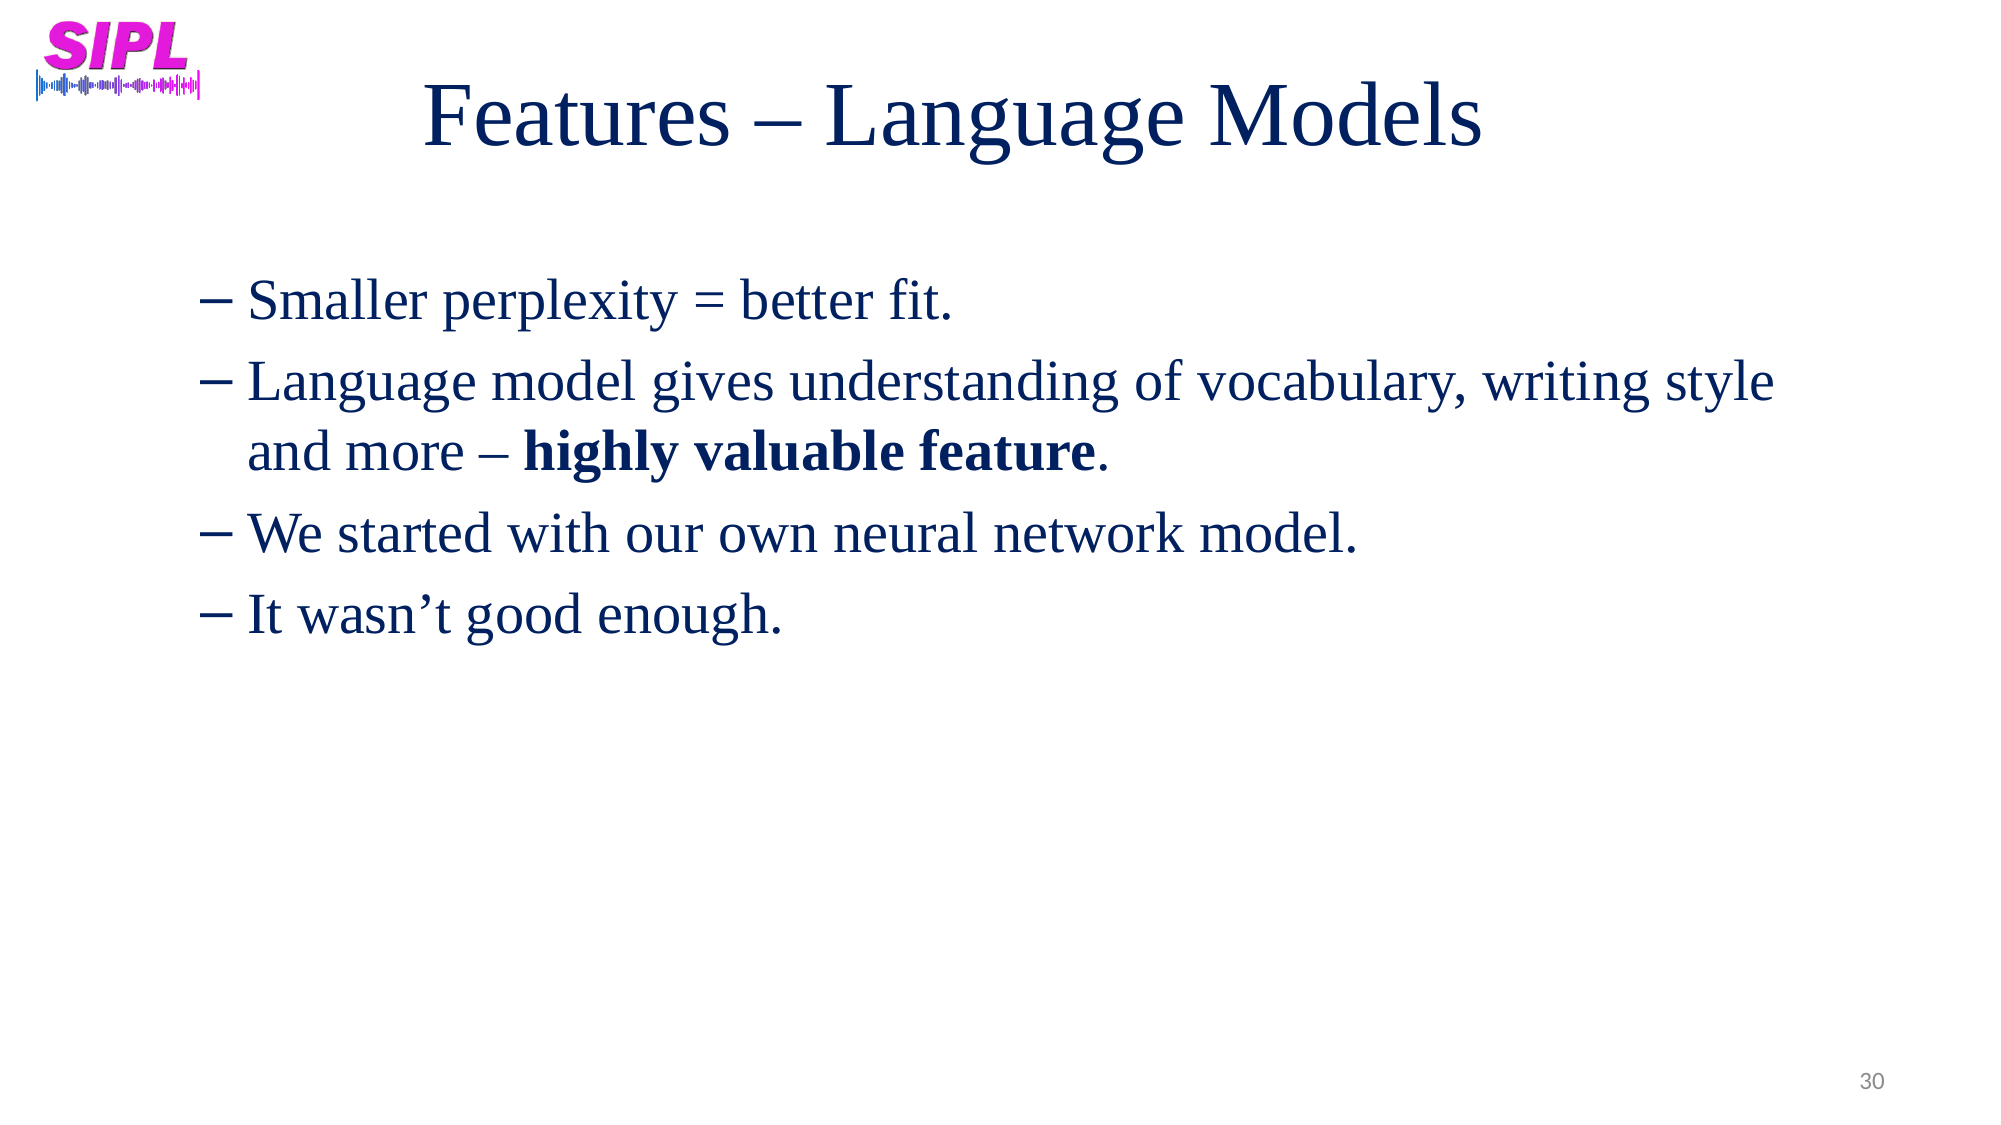

# Features – Language Models
Smaller perplexity = better fit.
Language model gives understanding of vocabulary, writing style and more – highly valuable feature.
We started with our own neural network model.
It wasn’t good enough.

30